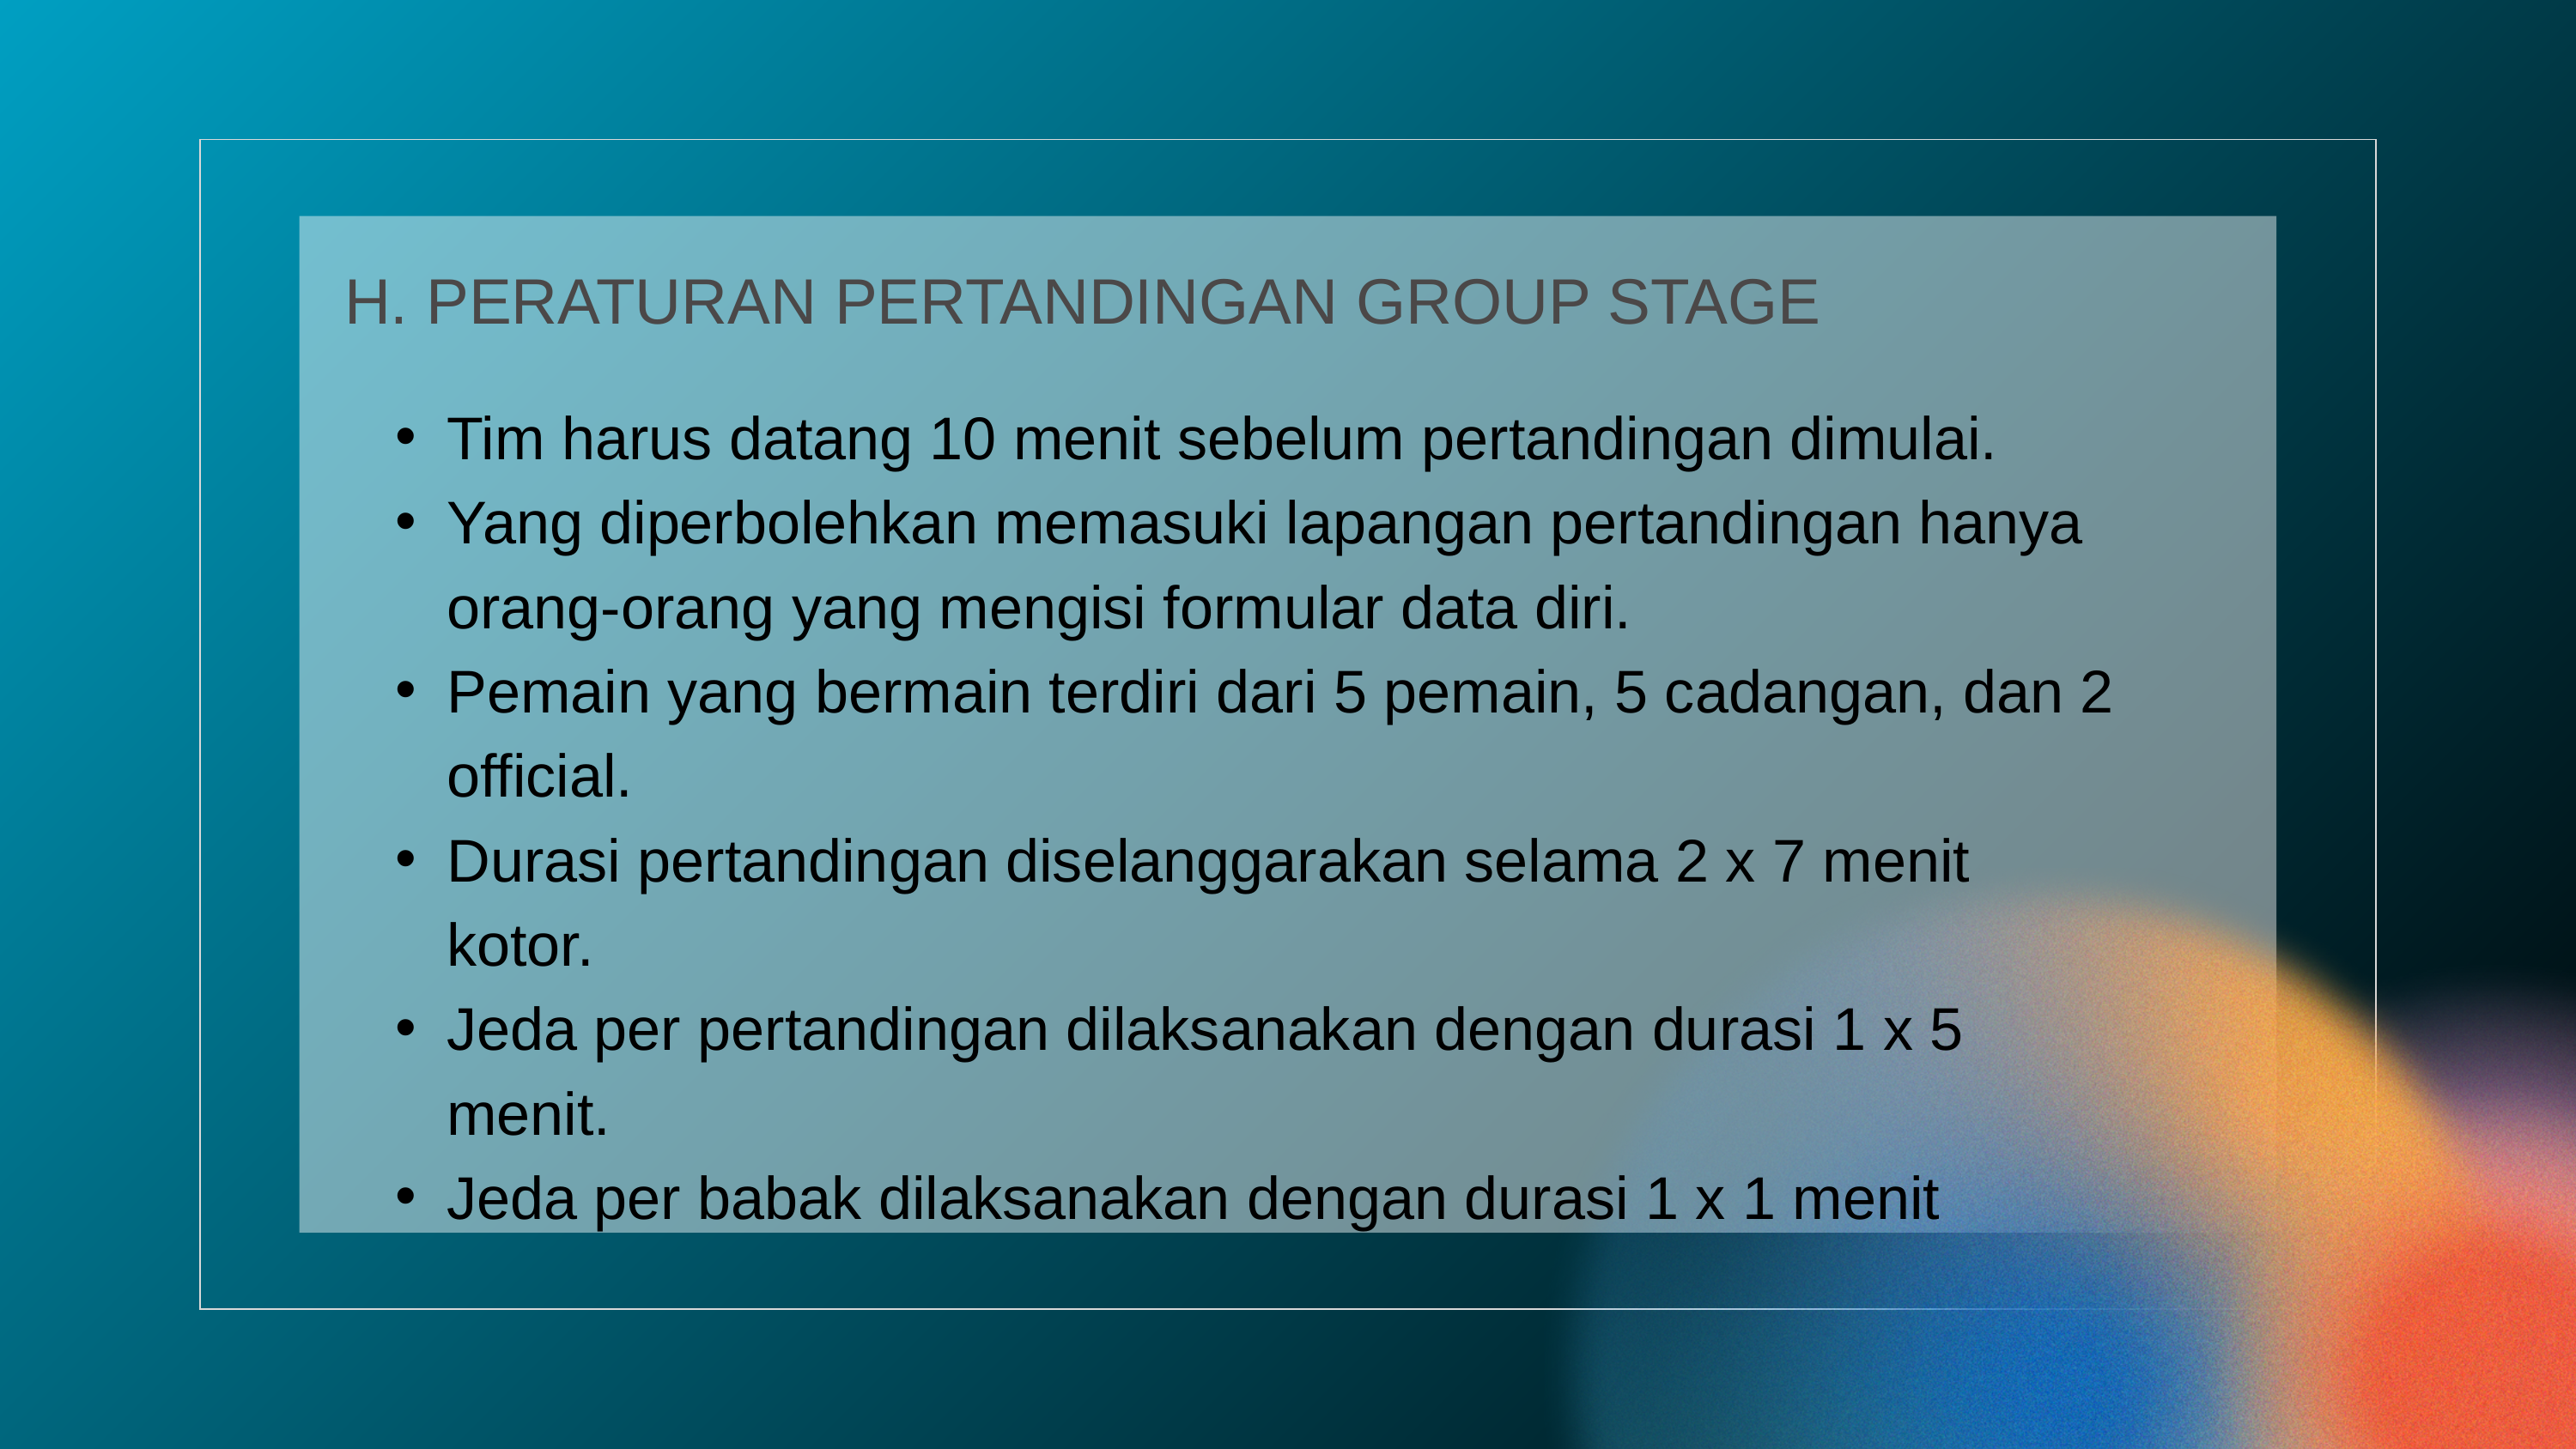

H. PERATURAN PERTANDINGAN GROUP STAGE
Tim harus datang 10 menit sebelum pertandingan dimulai.
Yang diperbolehkan memasuki lapangan pertandingan hanya orang-orang yang mengisi formular data diri.
Pemain yang bermain terdiri dari 5 pemain, 5 cadangan, dan 2 official.
Durasi pertandingan diselanggarakan selama 2 x 7 menit kotor.
Jeda per pertandingan dilaksanakan dengan durasi 1 x 5 menit.
Jeda per babak dilaksanakan dengan durasi 1 x 1 menit